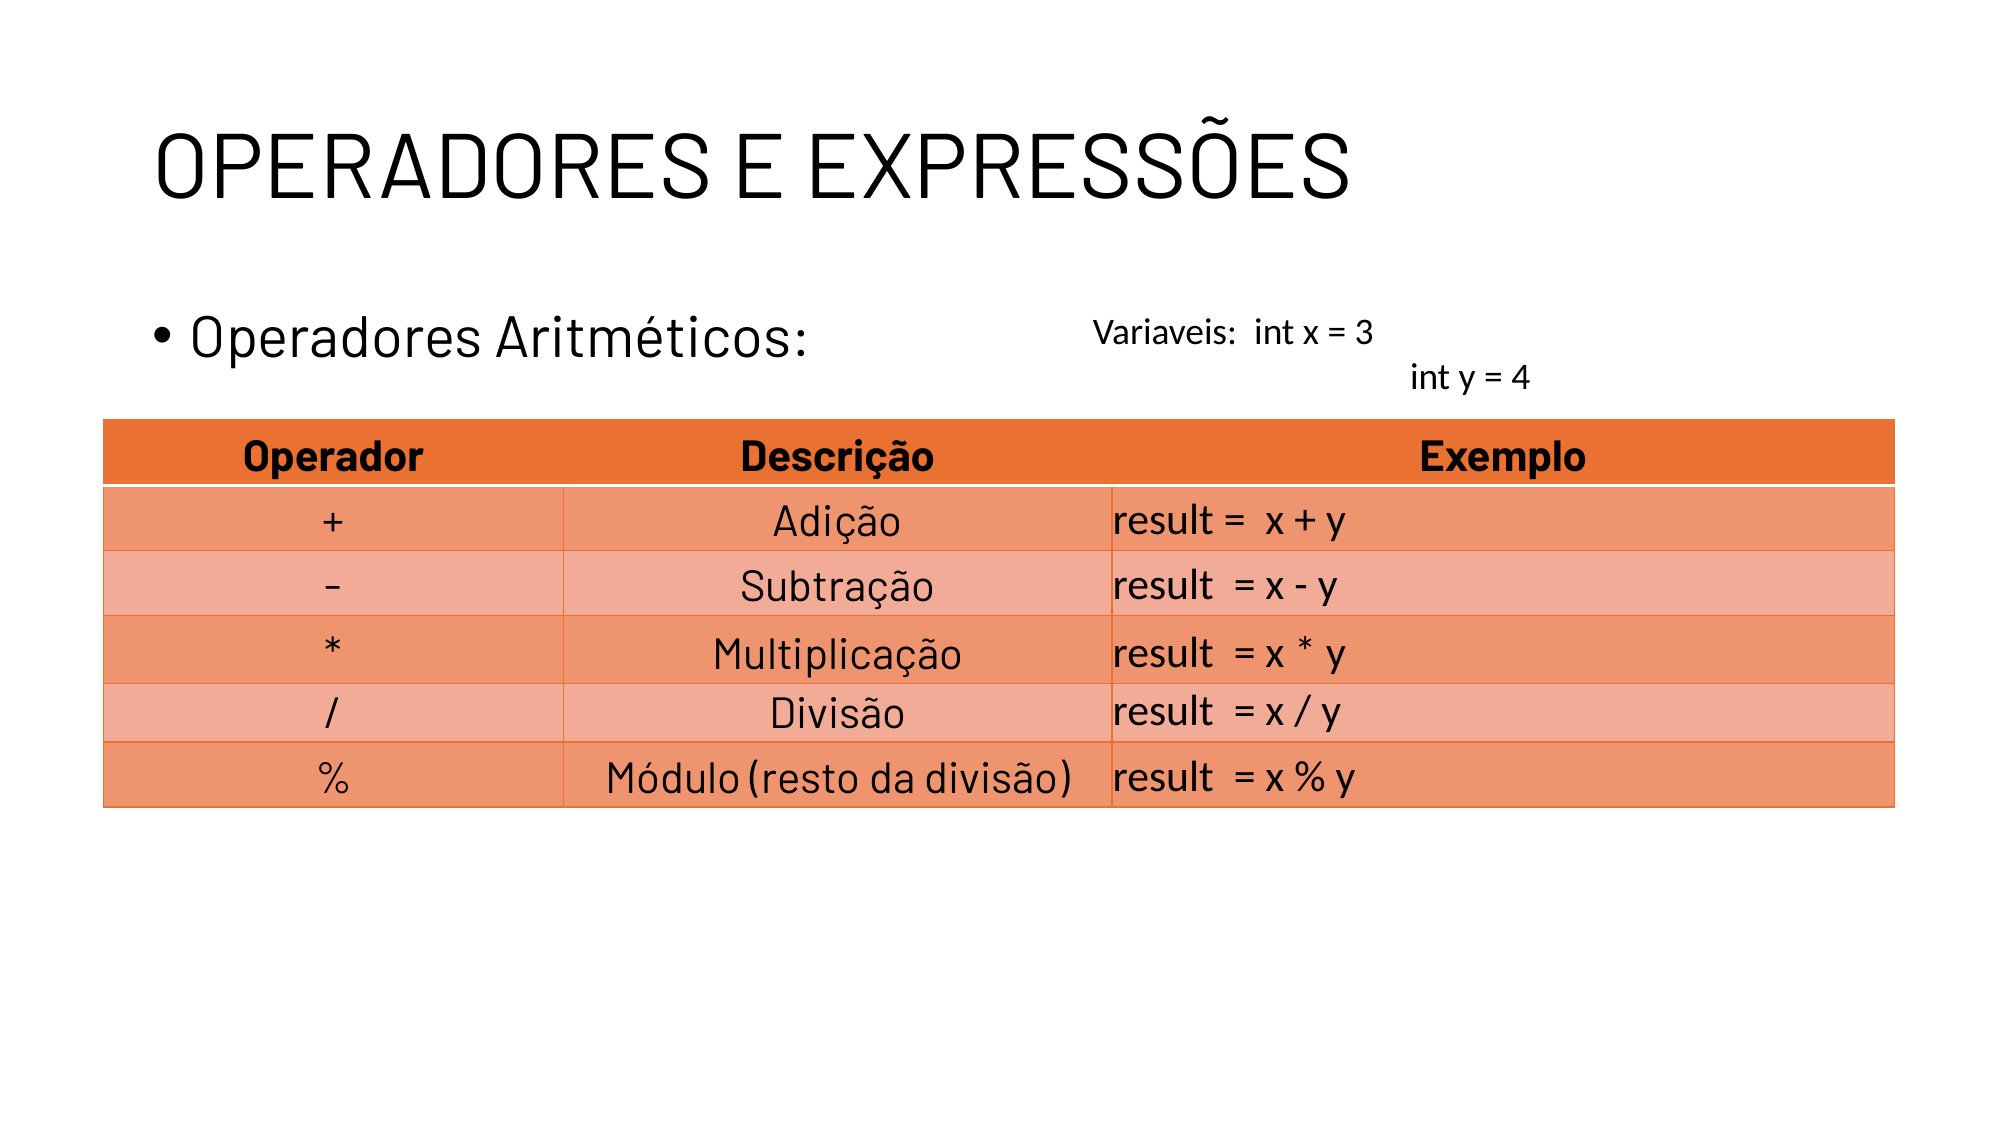

# OPERADORES E EXPRESSÕES
Operadores Aritméticos:

Variaveis:  int x = 3
		  int y = 4
| Operador | Descrição | Exemplo |
| --- | --- | --- |
| + | Adição | result = x + y |
| - | Subtração | result = x - y |
| \* | Multiplicação | result = x \* y |
| / | Divisão | result = x / y |
| % | Módulo (resto da divisão) | result = x % y |